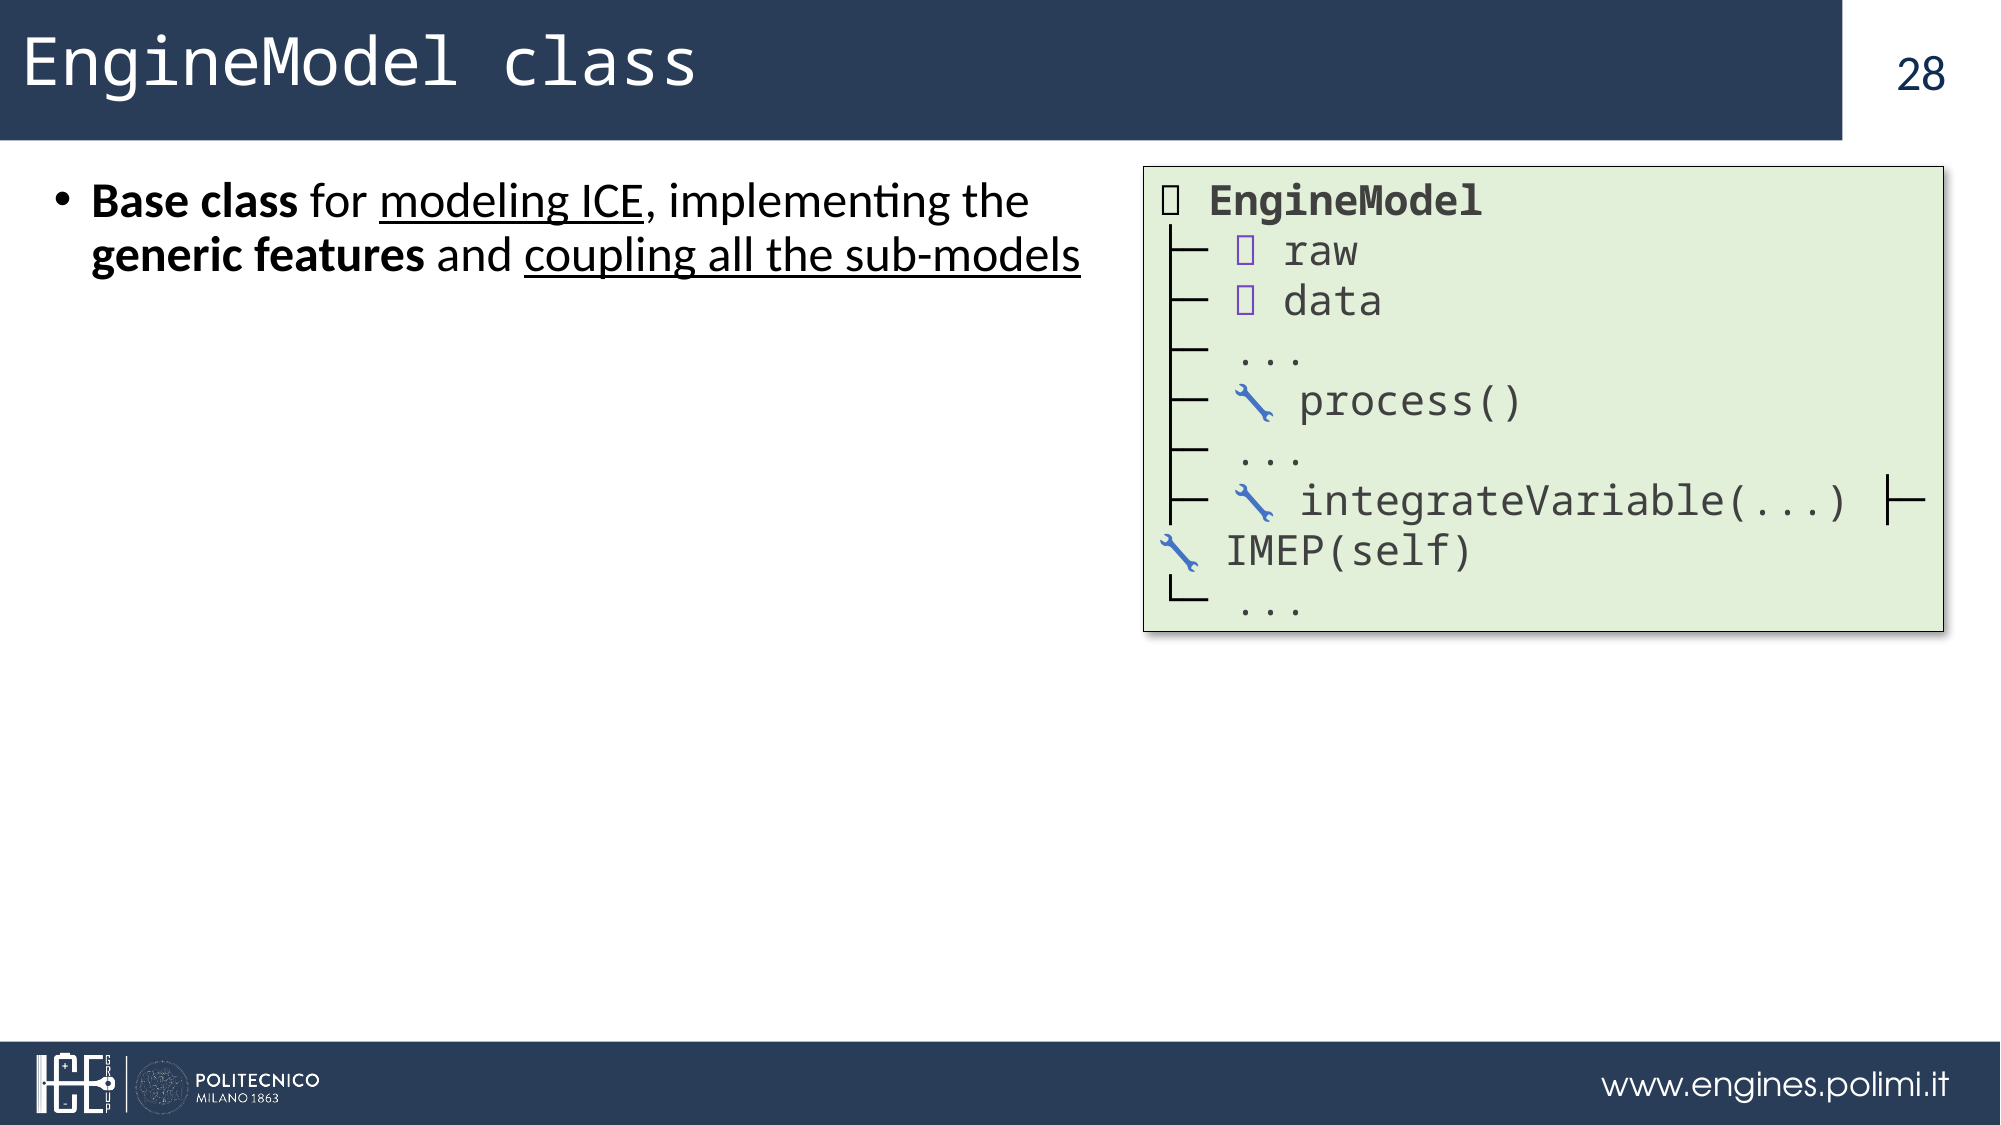

# EngineModel class
28
Base class for modeling ICE, implementing the generic features and coupling all the sub-models

🧱 EngineModel
├─ 🧱 raw
├─ 🧱 data
├─ ...
├─ 🔧 process()
├─ ...
├─ 🔧 integrateVariable(...) ├─ 🔧 IMEP(self)
└─ ...